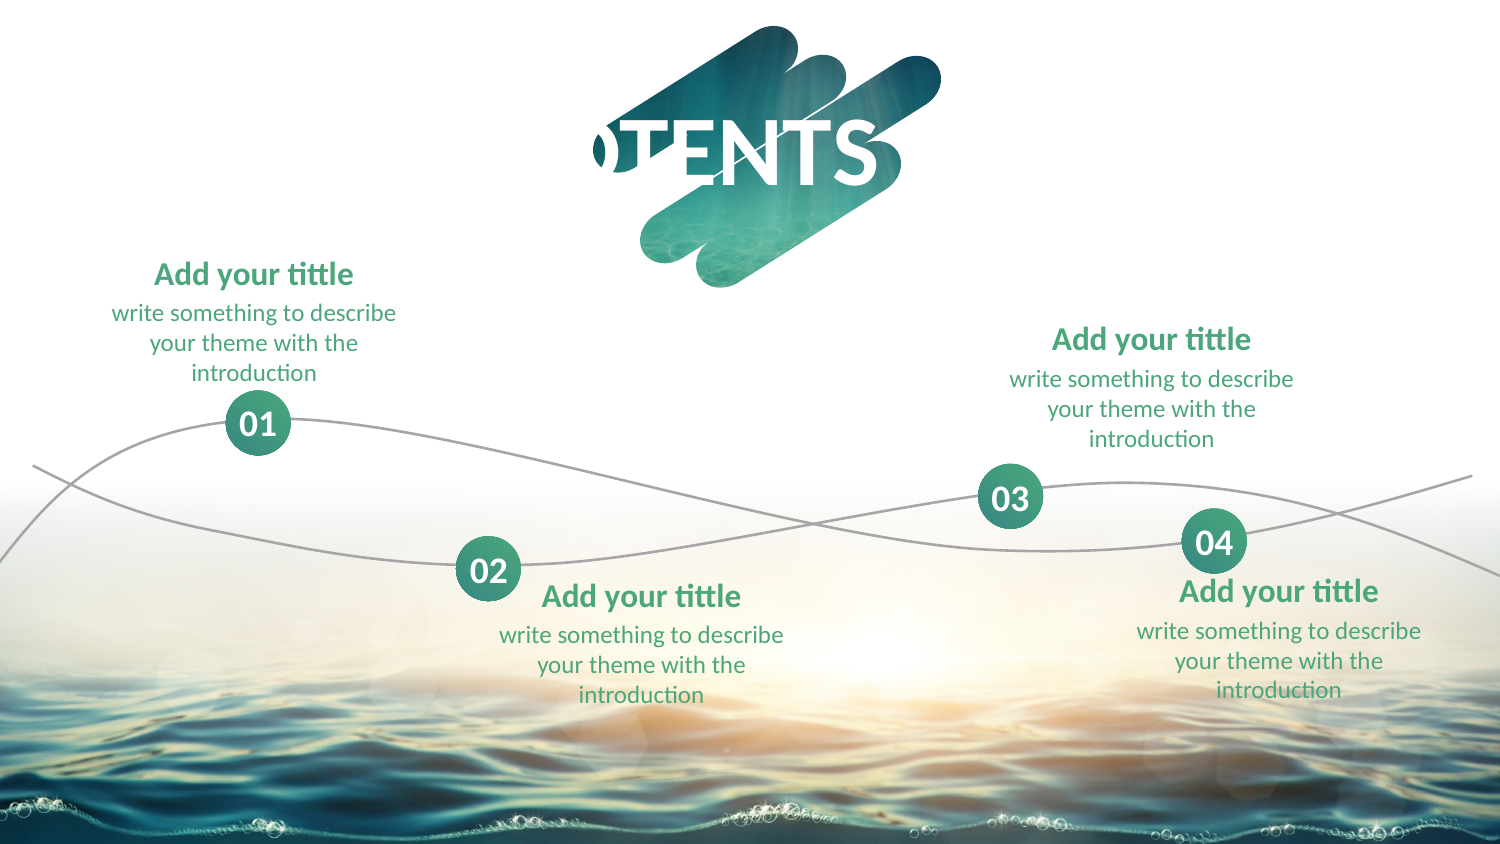

COTENTS
Add your tittle
write something to describe your theme with the introduction
Add your tittle
write something to describe your theme with the introduction

01

03

04

02
Add your tittle
Add your tittle
write something to describe your theme with the introduction
write something to describe your theme with the introduction